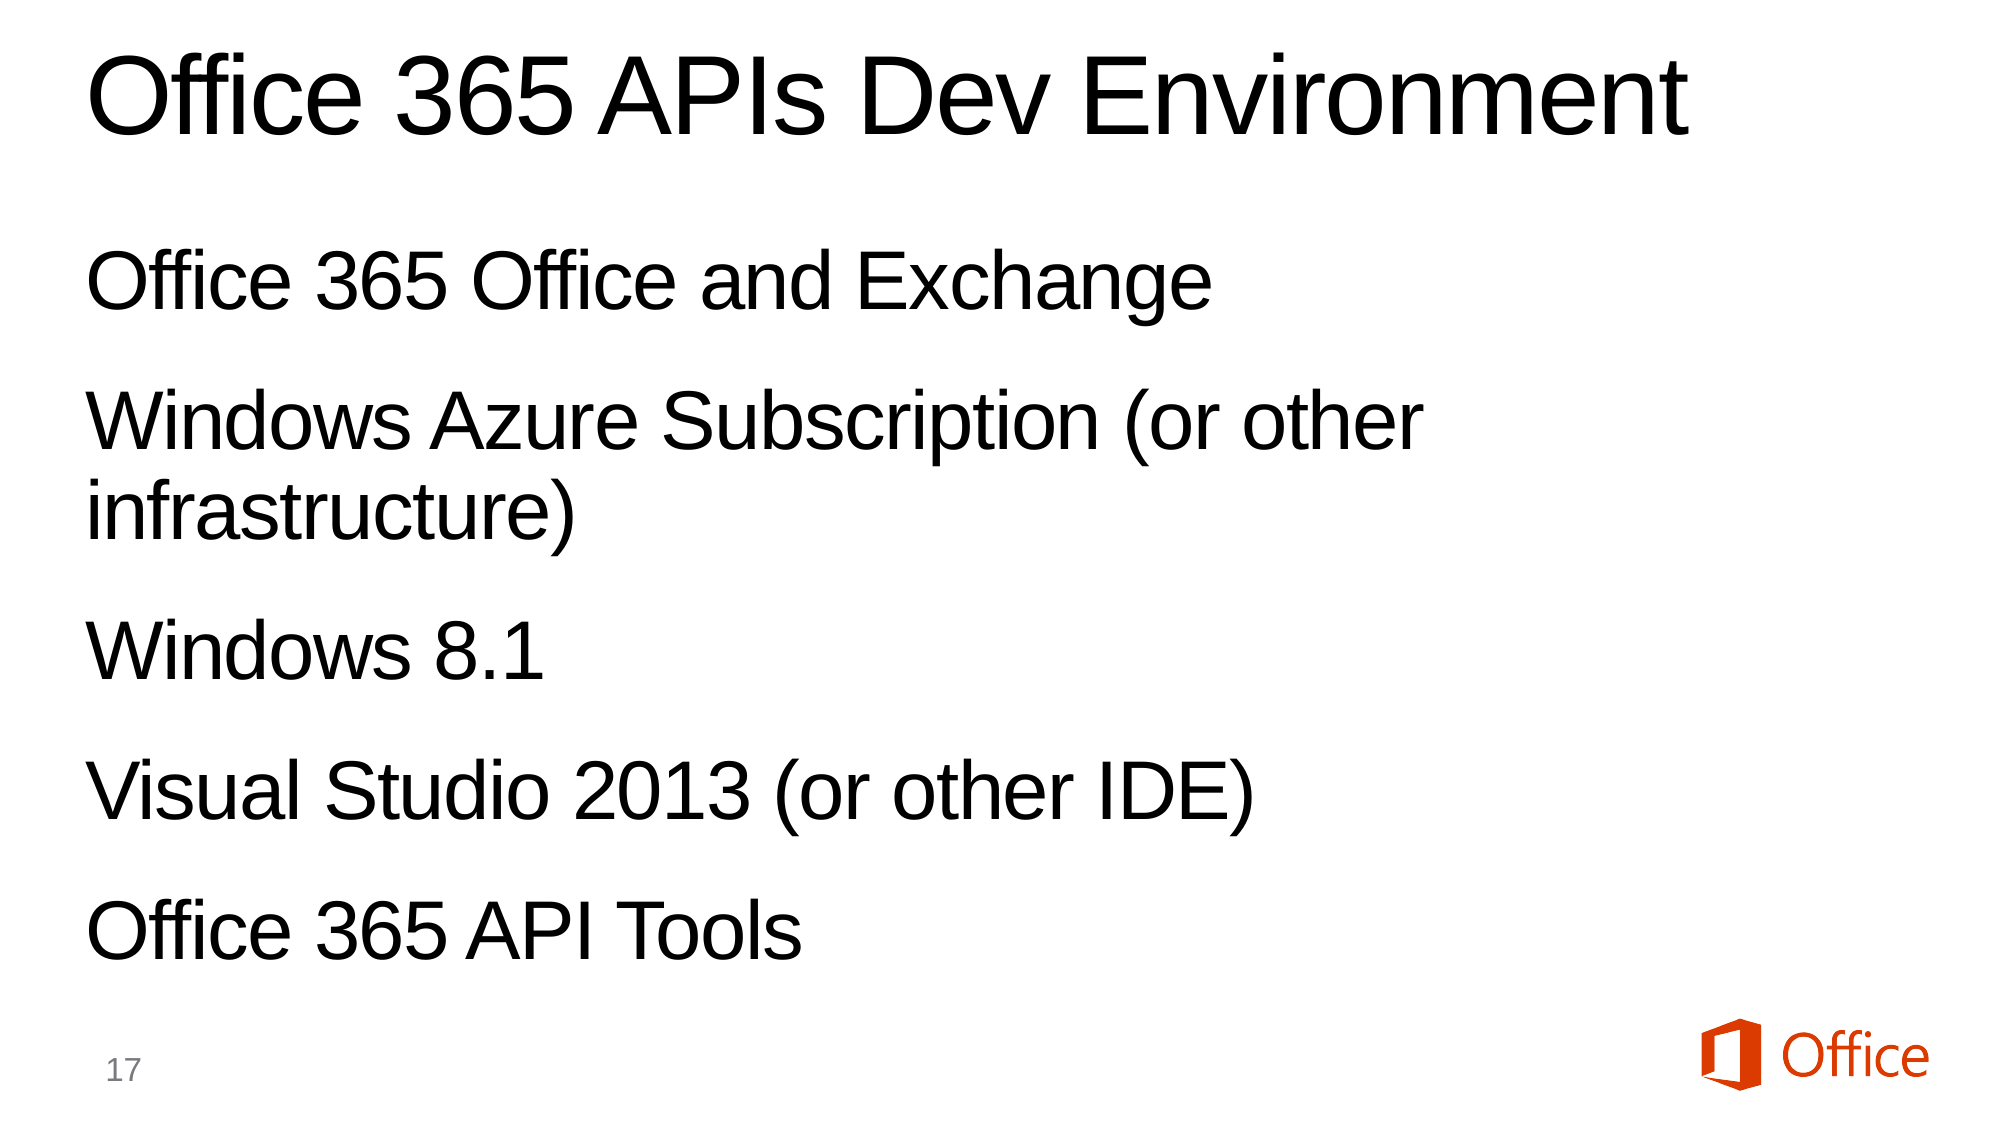

# Office 365 APIs Dev Environment
Office 365 Office and Exchange
Windows Azure Subscription (or other infrastructure)
Windows 8.1
Visual Studio 2013 (or other IDE)
Office 365 API Tools

17